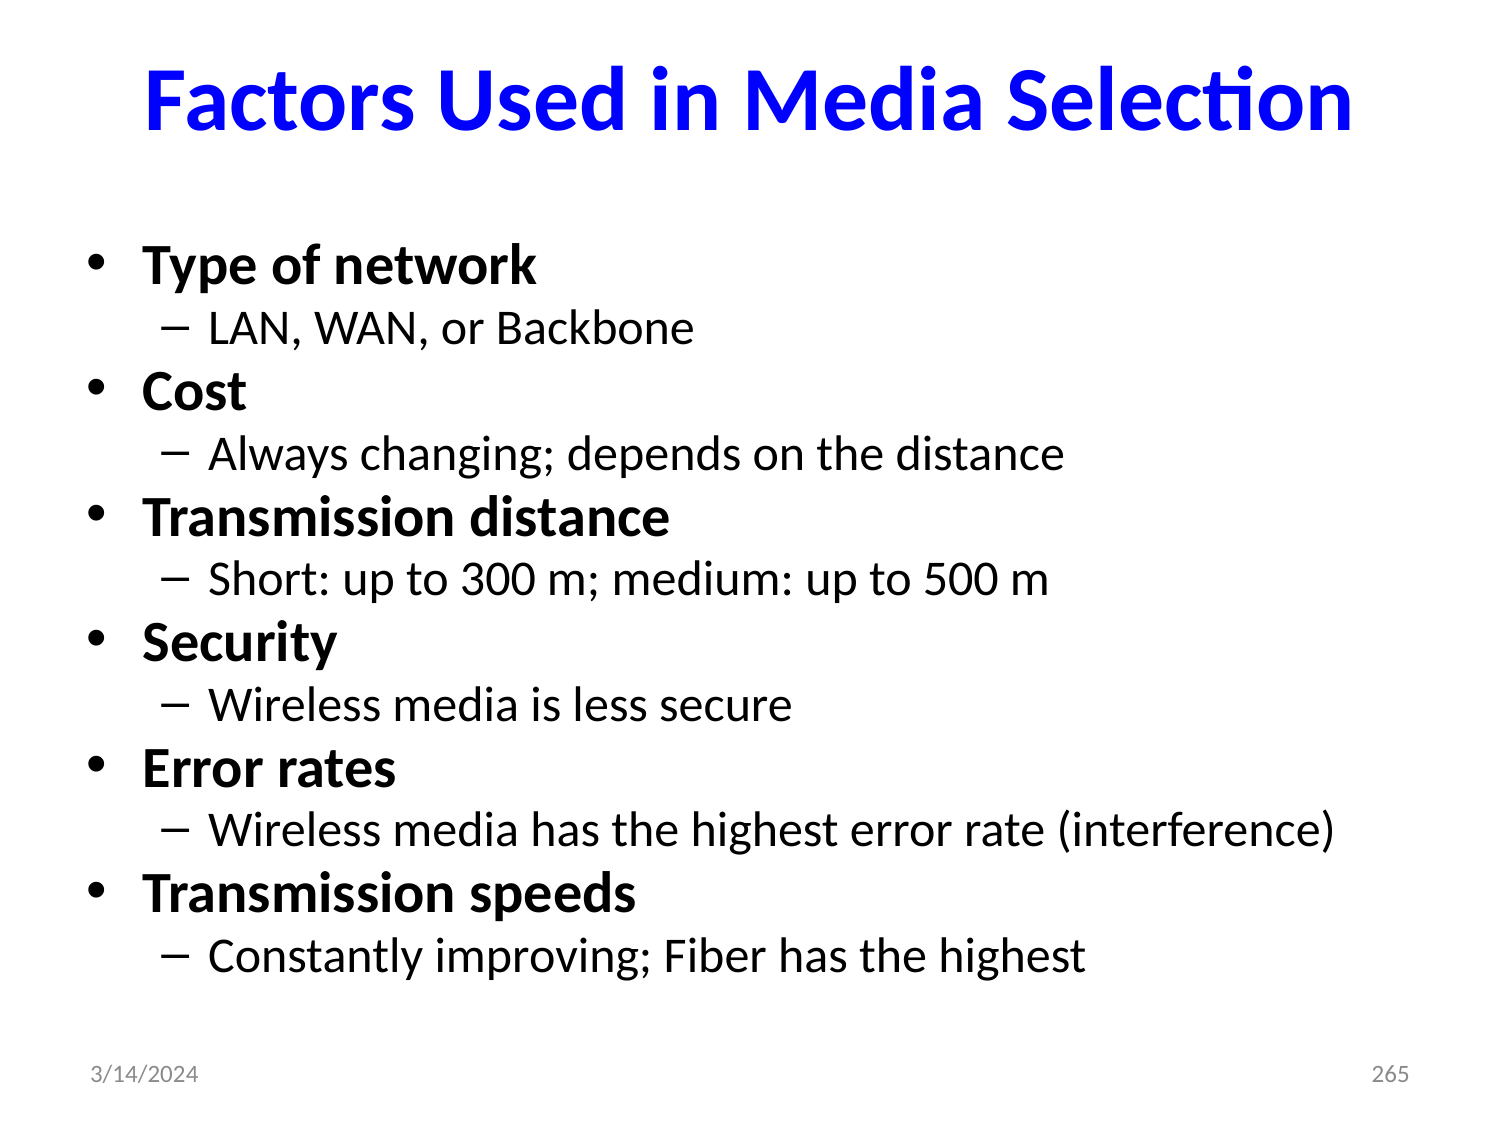

# Factors Used in Media Selection
Type of network
LAN, WAN, or Backbone
Cost
Always changing; depends on the distance
Transmission distance
Short: up to 300 m; medium: up to 500 m
Security
Wireless media is less secure
Error rates
Wireless media has the highest error rate (interference)
Transmission speeds
Constantly improving; Fiber has the highest

3/14/2024
265